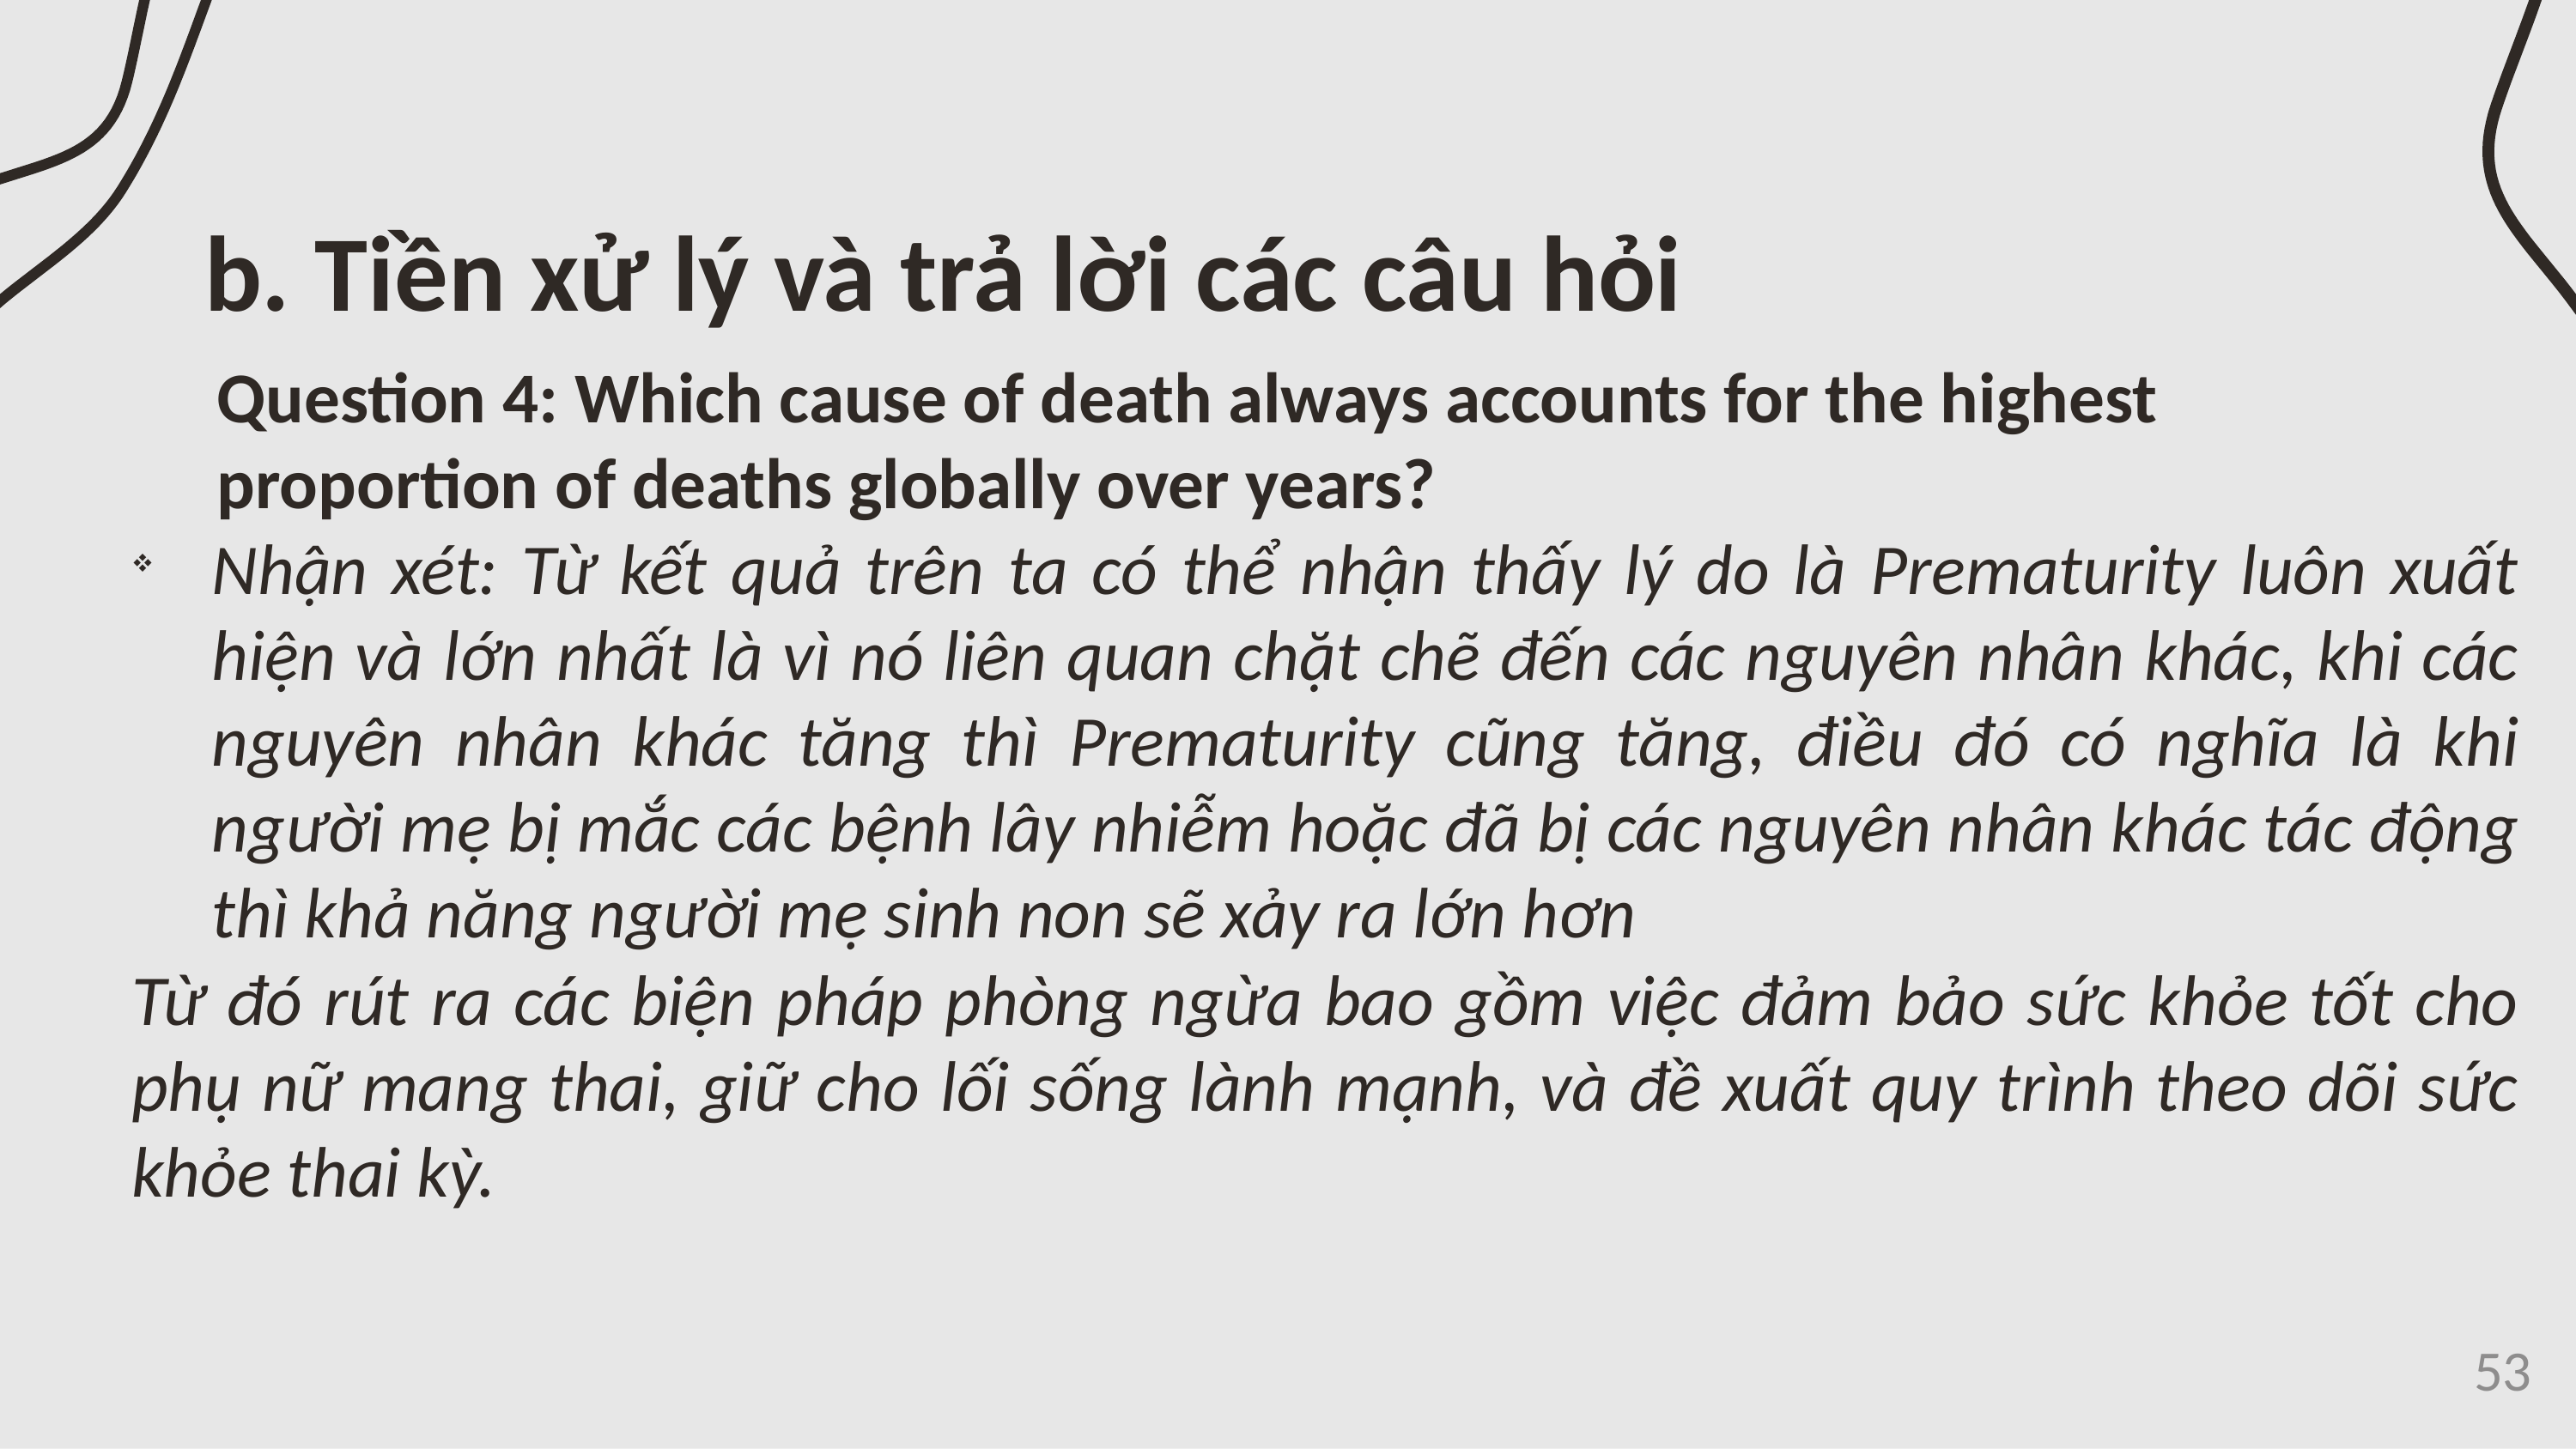

# b. Tiền xử lý và trả lời các câu hỏi
Question 4: Which cause of death always accounts for the highest proportion of deaths globally over years?
Nhận xét: Từ kết quả trên ta có thể nhận thấy lý do là Prematurity luôn xuất hiện và lớn nhất là vì nó liên quan chặt chẽ đến các nguyên nhân khác, khi các nguyên nhân khác tăng thì Prematurity cũng tăng, điều đó có nghĩa là khi người mẹ bị mắc các bệnh lây nhiễm hoặc đã bị các nguyên nhân khác tác động thì khả năng người mẹ sinh non sẽ xảy ra lớn hơn
Từ đó rút ra các biện pháp phòng ngừa bao gồm việc đảm bảo sức khỏe tốt cho phụ nữ mang thai, giữ cho lối sống lành mạnh, và đề xuất quy trình theo dõi sức khỏe thai kỳ.
53